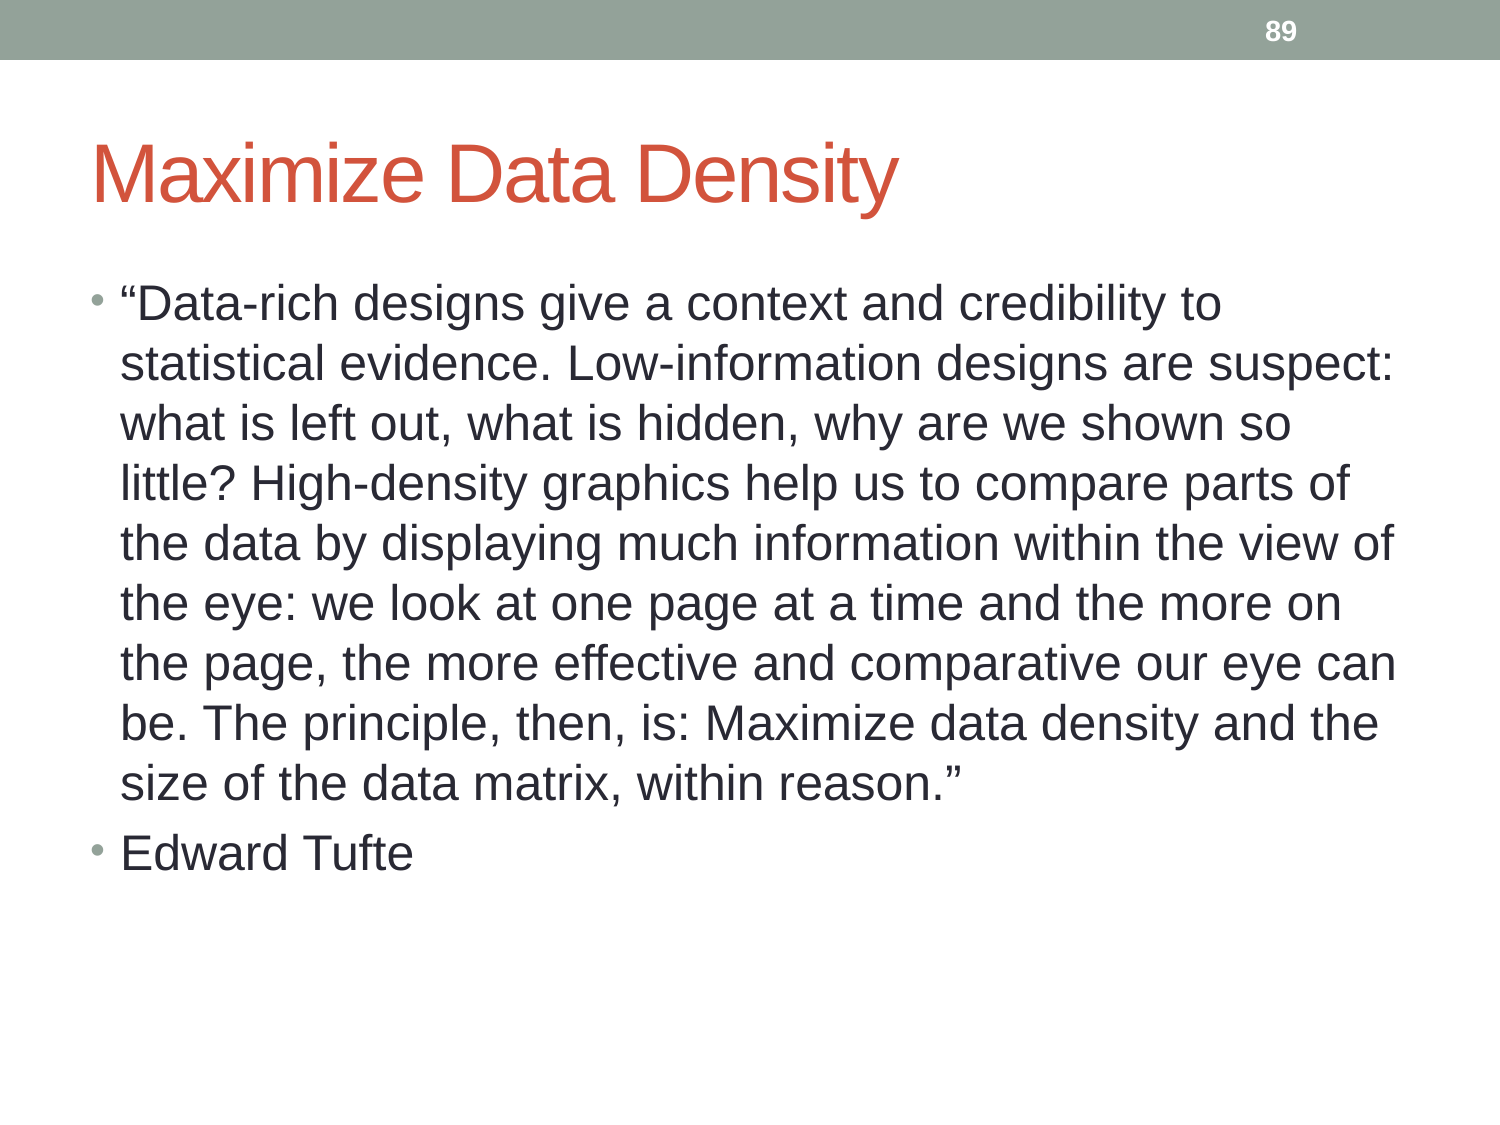

89
# Maximize Data Density
“Data-rich designs give a context and credibility to statistical evidence. Low-information designs are suspect: what is left out, what is hidden, why are we shown so little? High-density graphics help us to compare parts of the data by displaying much information within the view of the eye: we look at one page at a time and the more on the page, the more effective and comparative our eye can be. The principle, then, is: Maximize data density and the size of the data matrix, within reason.”
Edward Tufte